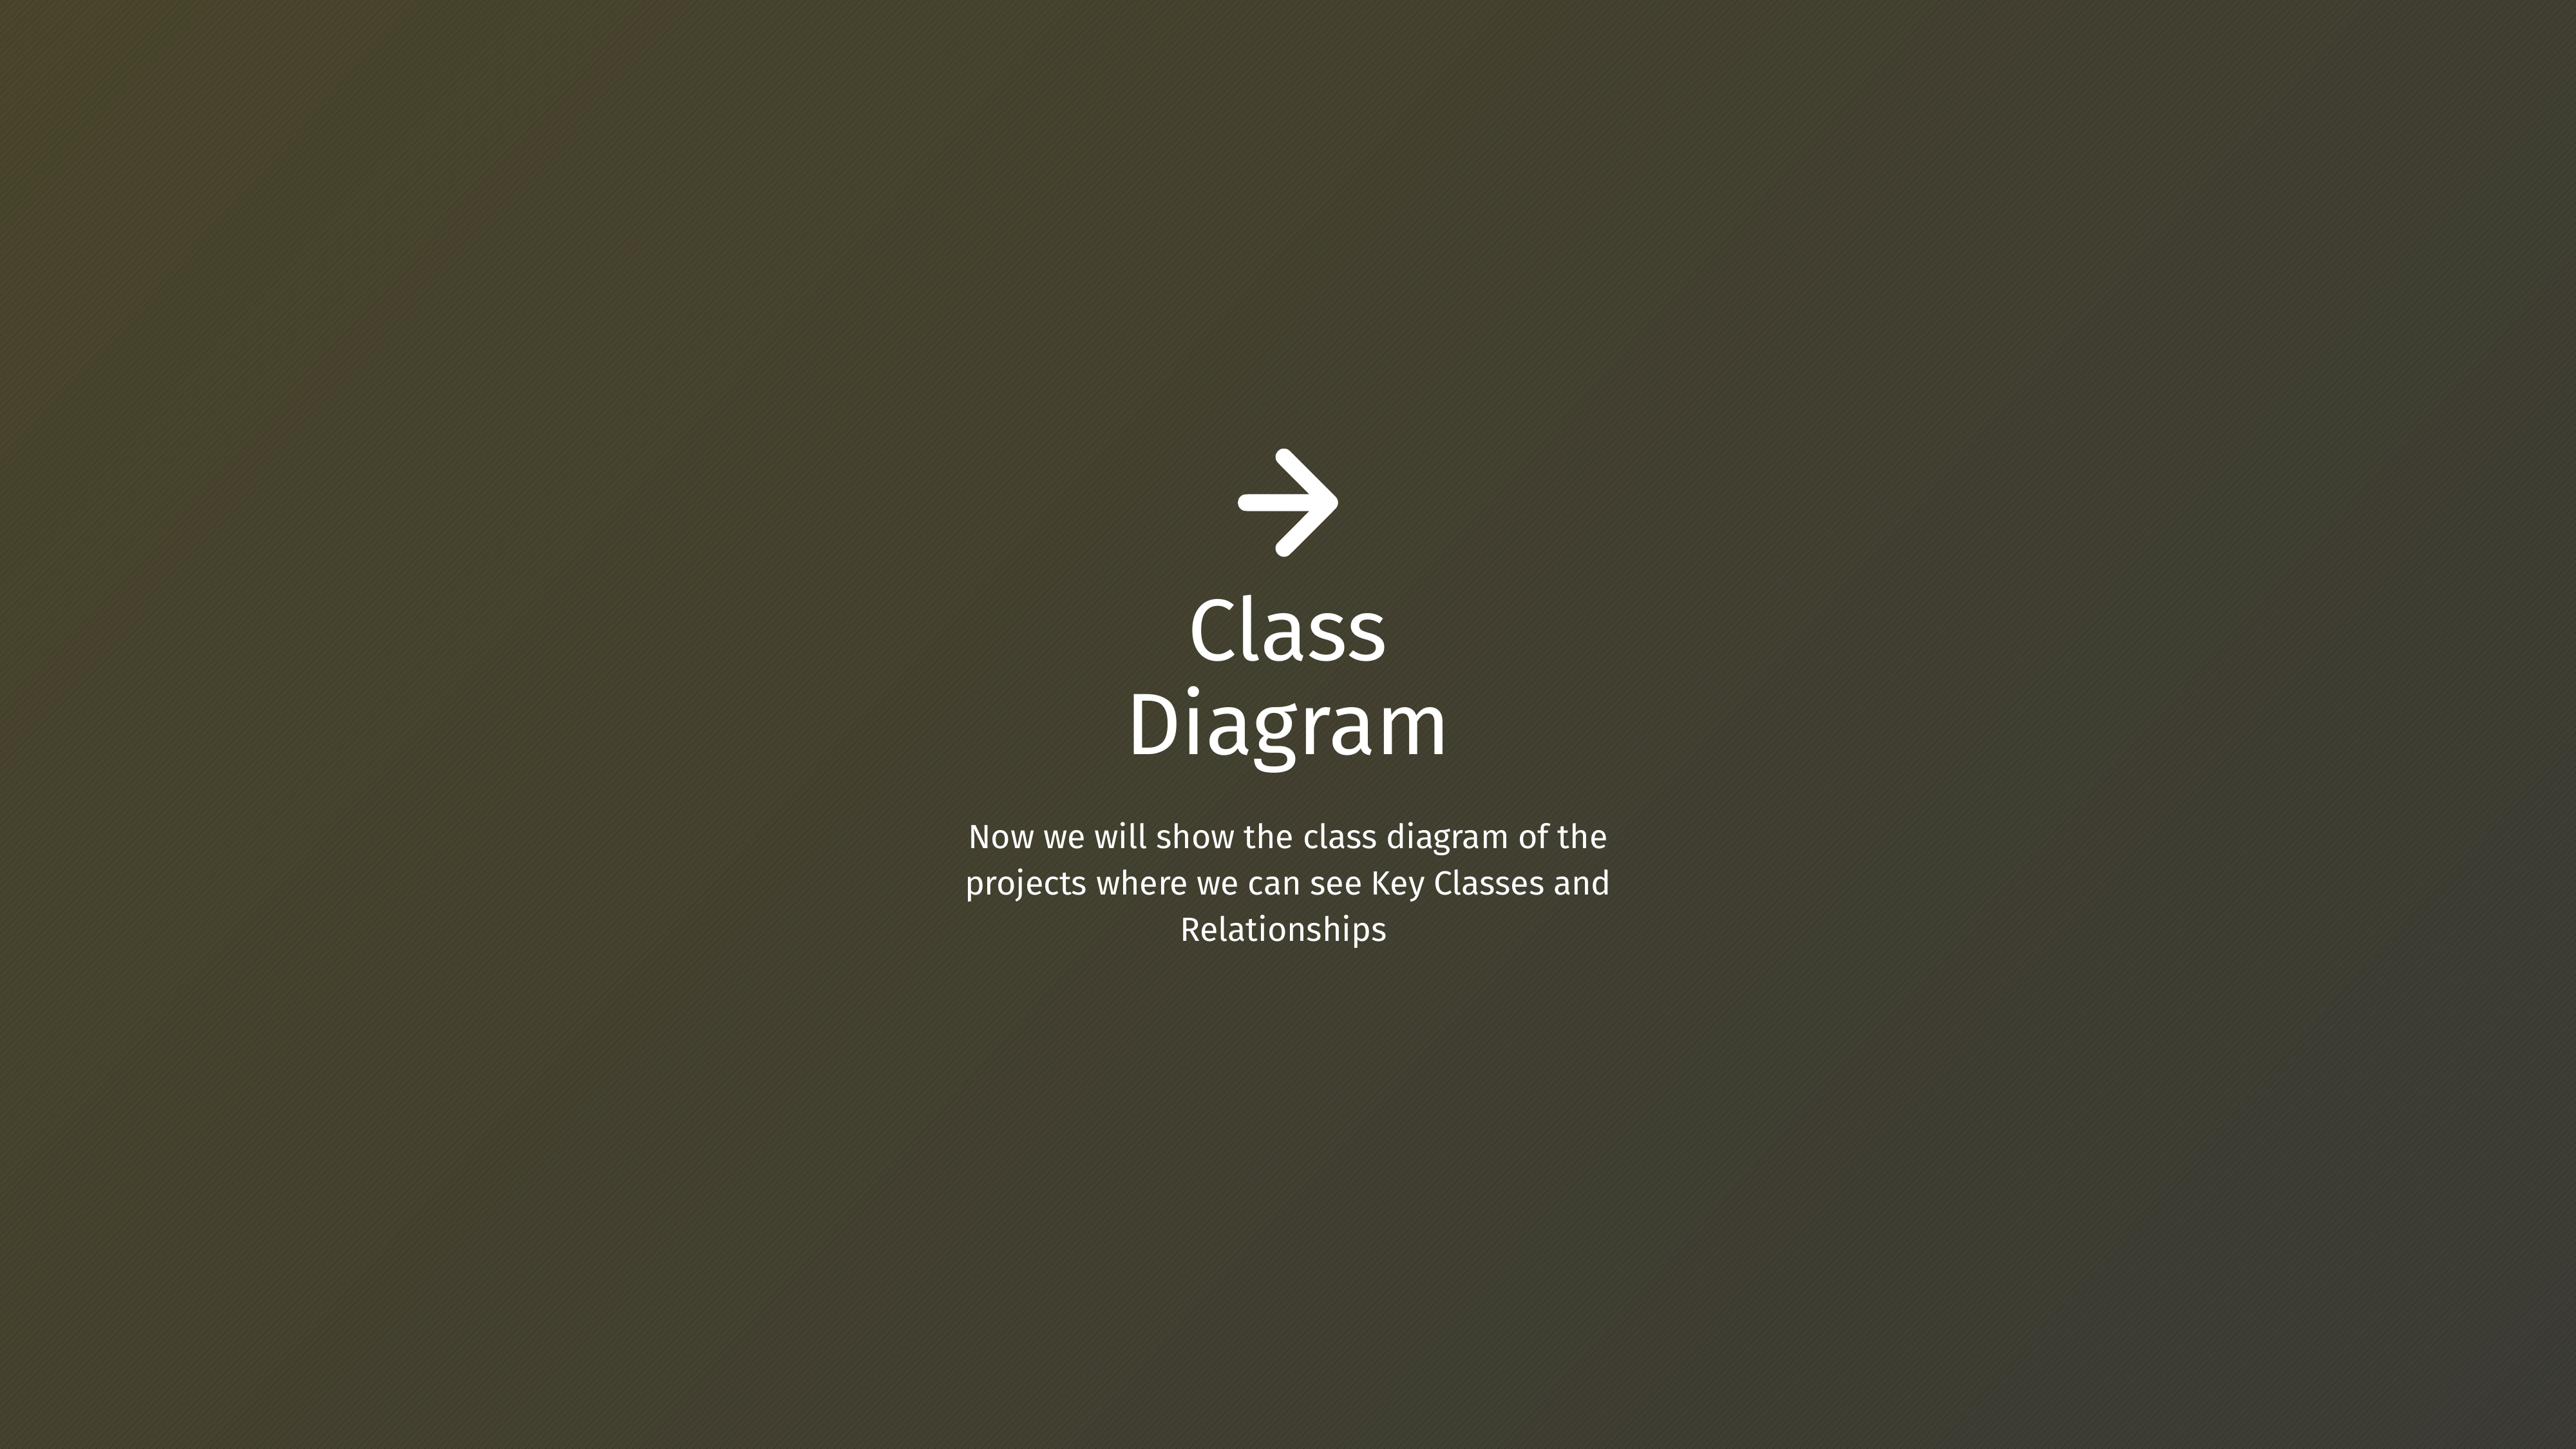

Class Diagram
Now we will show the class diagram of the projects where we can see Key Classes and Relationships